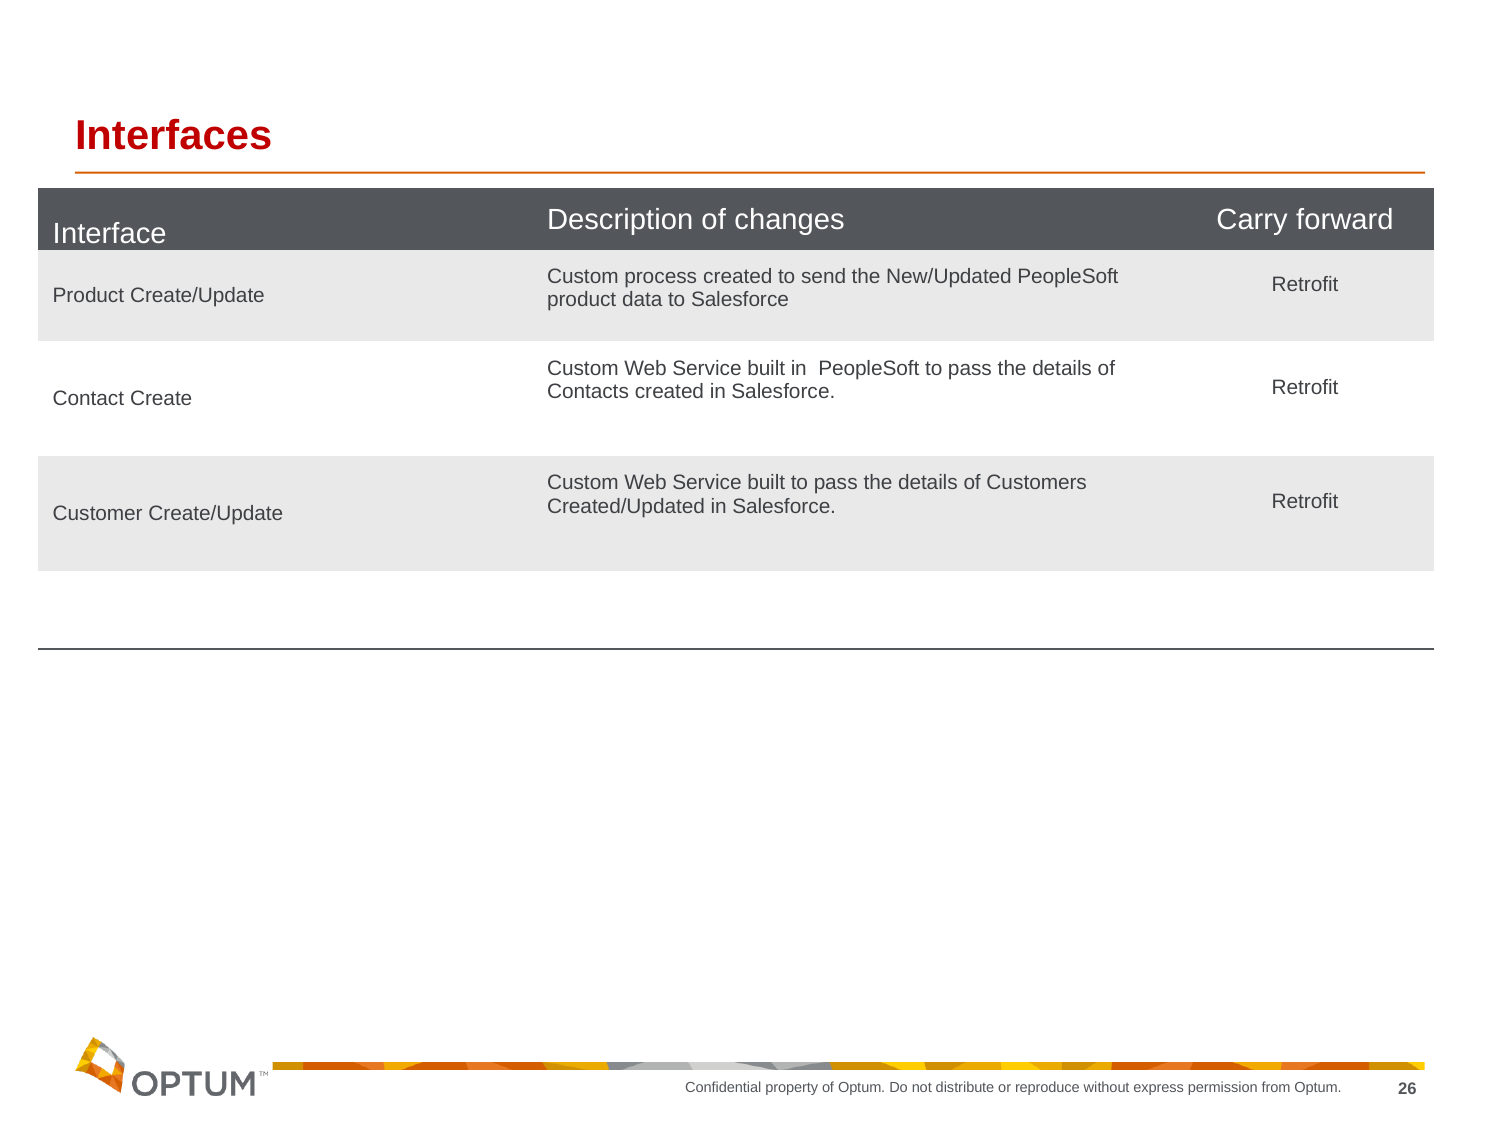

# Interfaces
| Interface | Description of changes | Carry forward |
| --- | --- | --- |
| Product Create/Update | Custom process created to send the New/Updated PeopleSoft product data to Salesforce | Retrofit |
| Contact Create | Custom Web Service built in PeopleSoft to pass the details of Contacts created in Salesforce. | Retrofit |
| Customer Create/Update | Custom Web Service built to pass the details of Customers Created/Updated in Salesforce. | Retrofit |
|  |  |  |